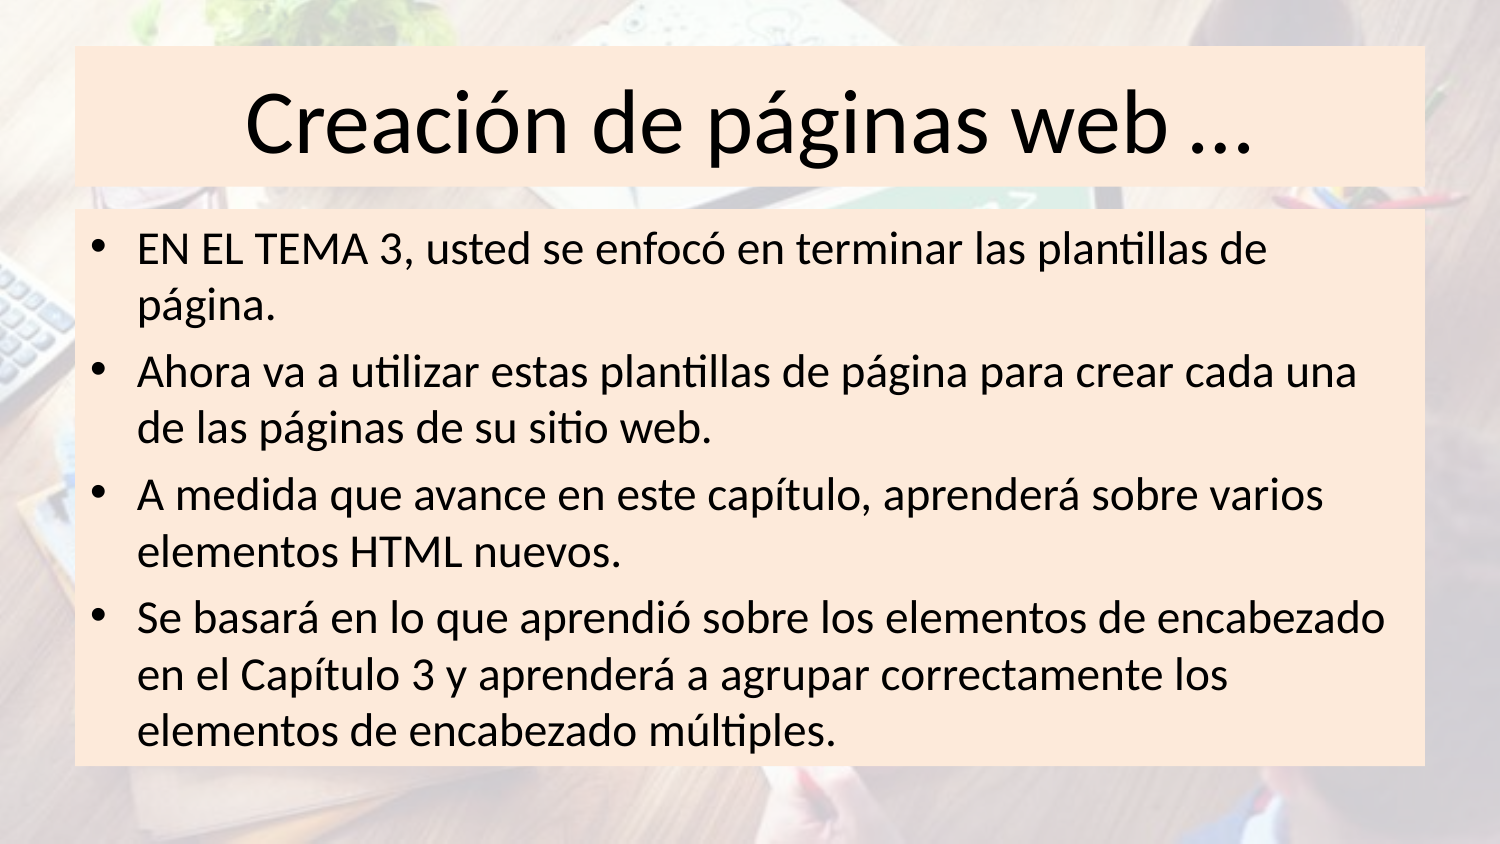

# Creación de páginas web …
EN EL TEMA 3, usted se enfocó en terminar las plantillas de página.
Ahora va a utilizar estas plantillas de página para crear cada una de las páginas de su sitio web.
A medida que avance en este capítulo, aprenderá sobre varios elementos HTML nuevos.
Se basará en lo que aprendió sobre los elementos de encabezado en el Capítulo 3 y aprenderá a agrupar correctamente los elementos de encabezado múltiples.